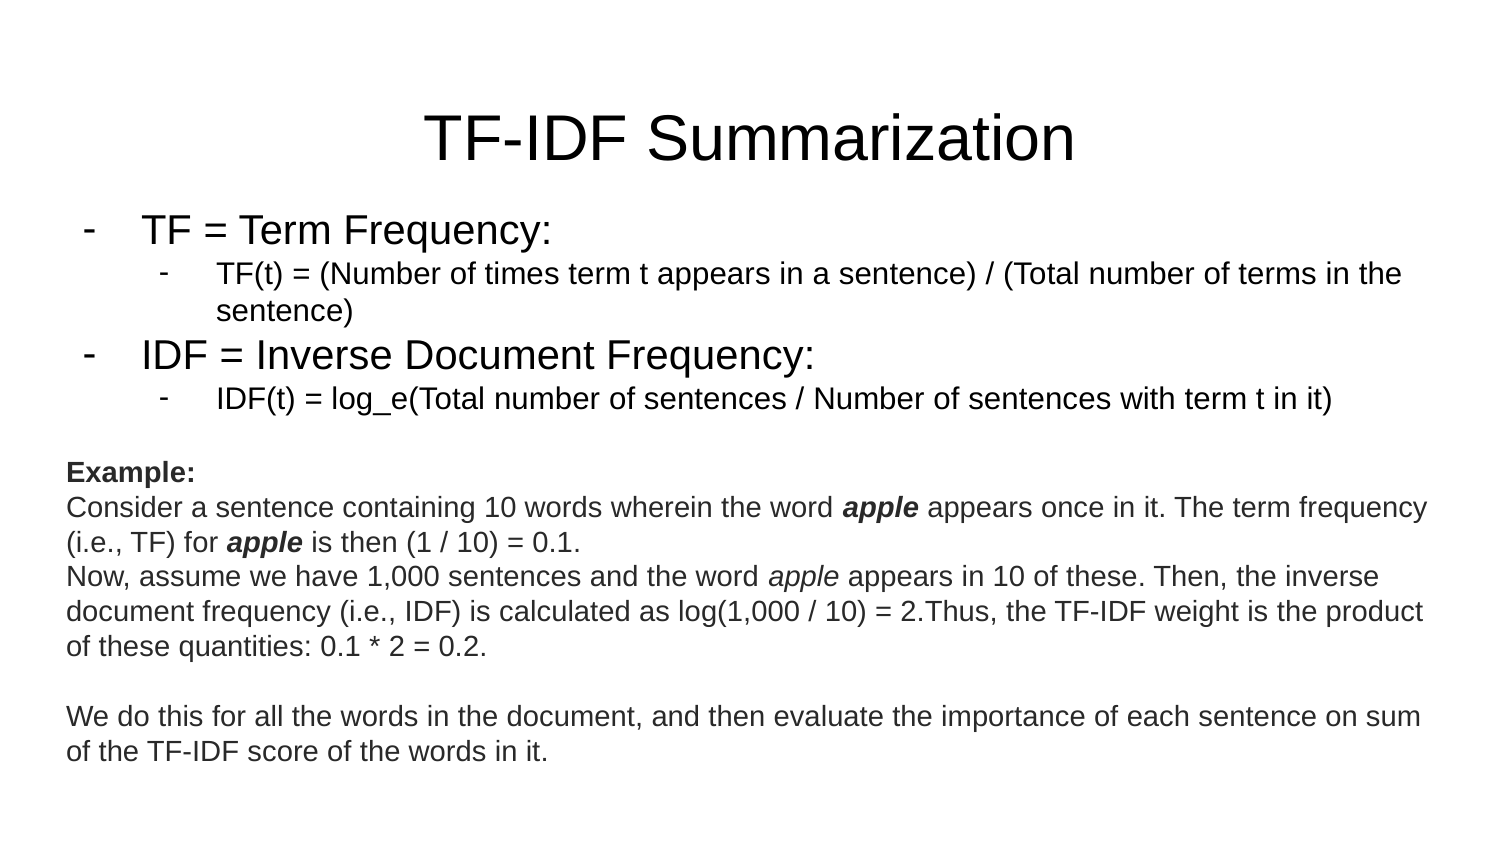

# TF-IDF Summarization
TF = Term Frequency:
TF(t) = (Number of times term t appears in a sentence) / (Total number of terms in the sentence)
IDF = Inverse Document Frequency:
IDF(t) = log_e(Total number of sentences / Number of sentences with term t in it)

Example:
Consider a sentence containing 10 words wherein the word apple appears once in it. The term frequency (i.e., TF) for apple is then (1 / 10) = 0.1.
Now, assume we have 1,000 sentences and the word apple appears in 10 of these. Then, the inverse document frequency (i.e., IDF) is calculated as log(1,000 / 10) = 2.Thus, the TF-IDF weight is the product of these quantities: 0.1 * 2 = 0.2.

We do this for all the words in the document, and then evaluate the importance of each sentence on sum of the TF-IDF score of the words in it.